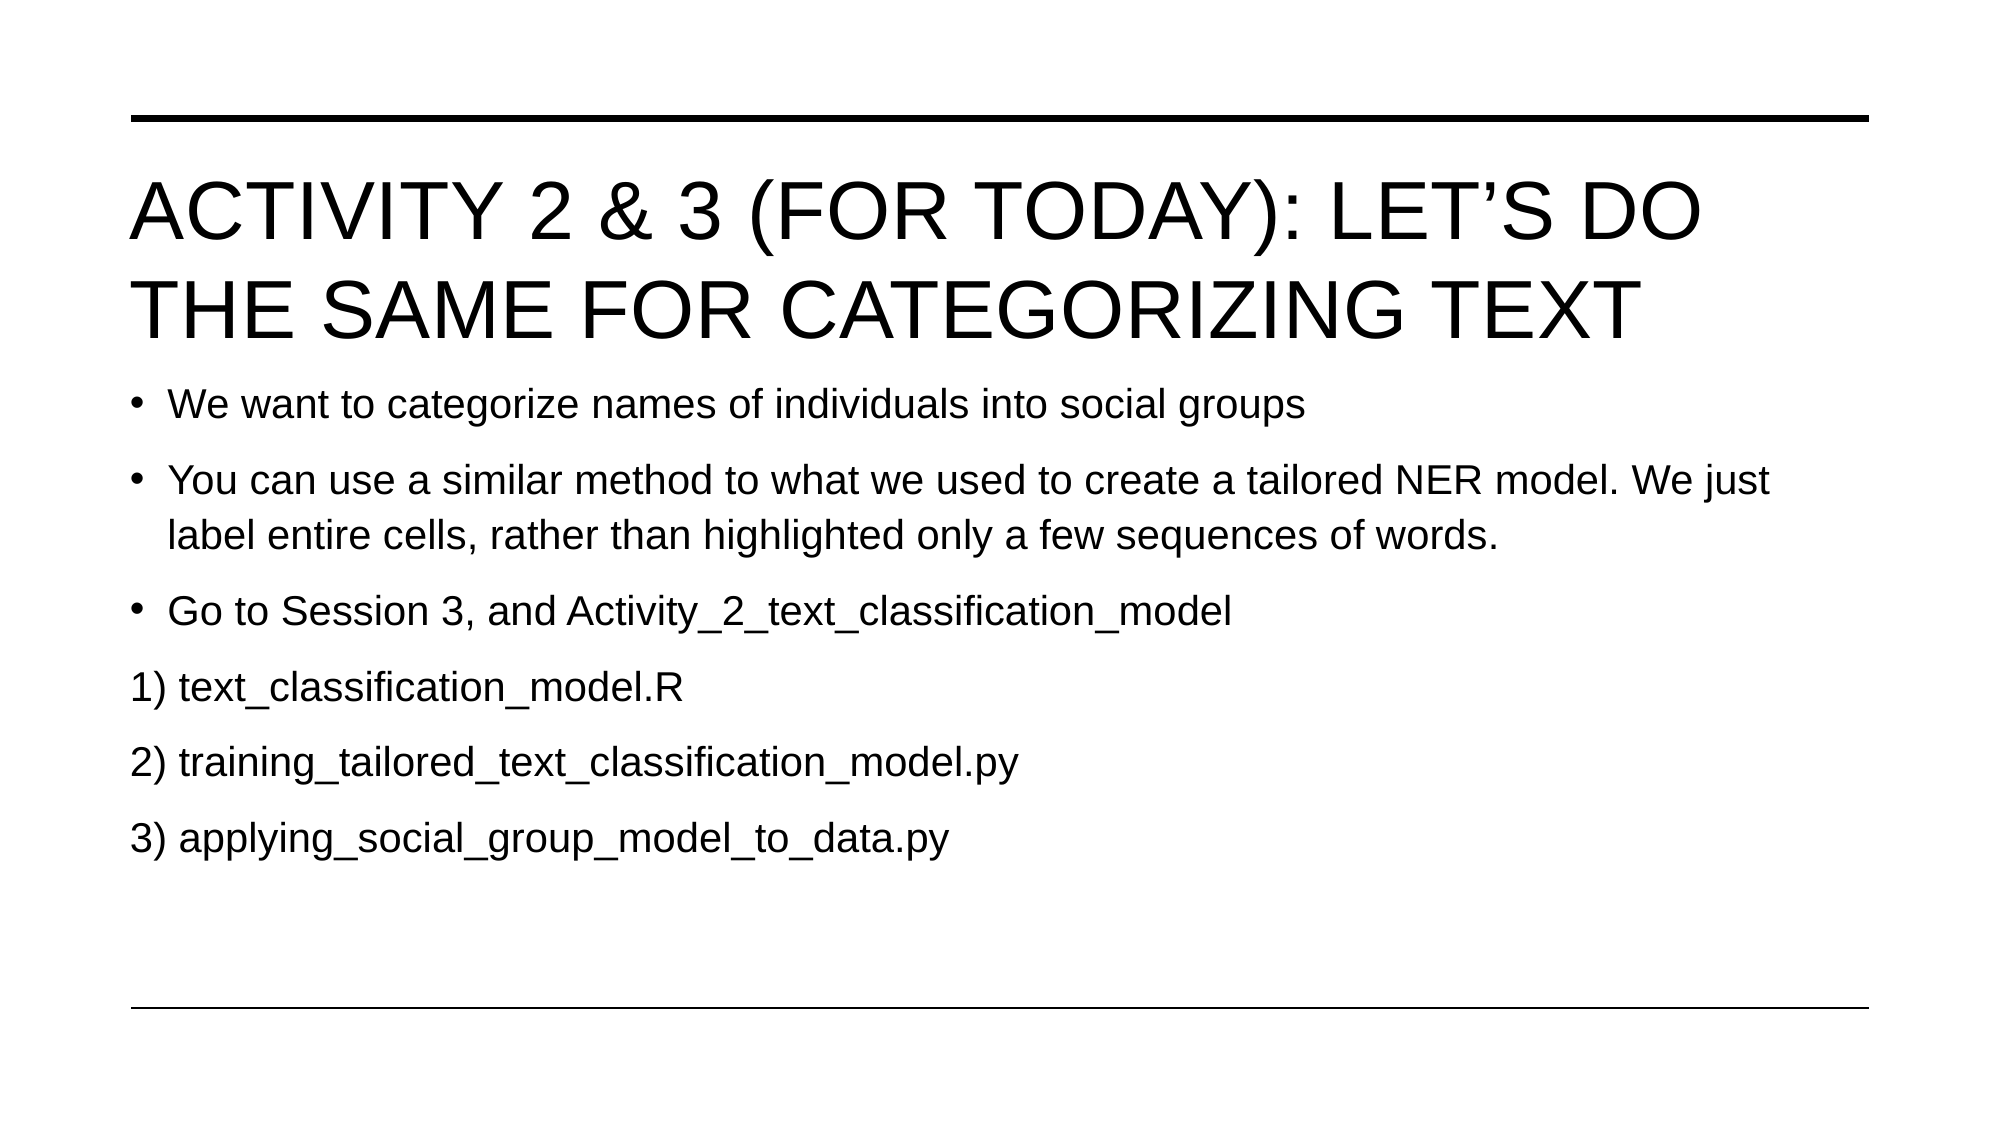

# Activity 2 & 3 (for today): let’s do the same for categorizing text
We want to categorize names of individuals into social groups
You can use a similar method to what we used to create a tailored NER model. We just label entire cells, rather than highlighted only a few sequences of words.
Go to Session 3, and Activity_2_text_classification_model
1) text_classification_model.R
2) training_tailored_text_classification_model.py
3) applying_social_group_model_to_data.py